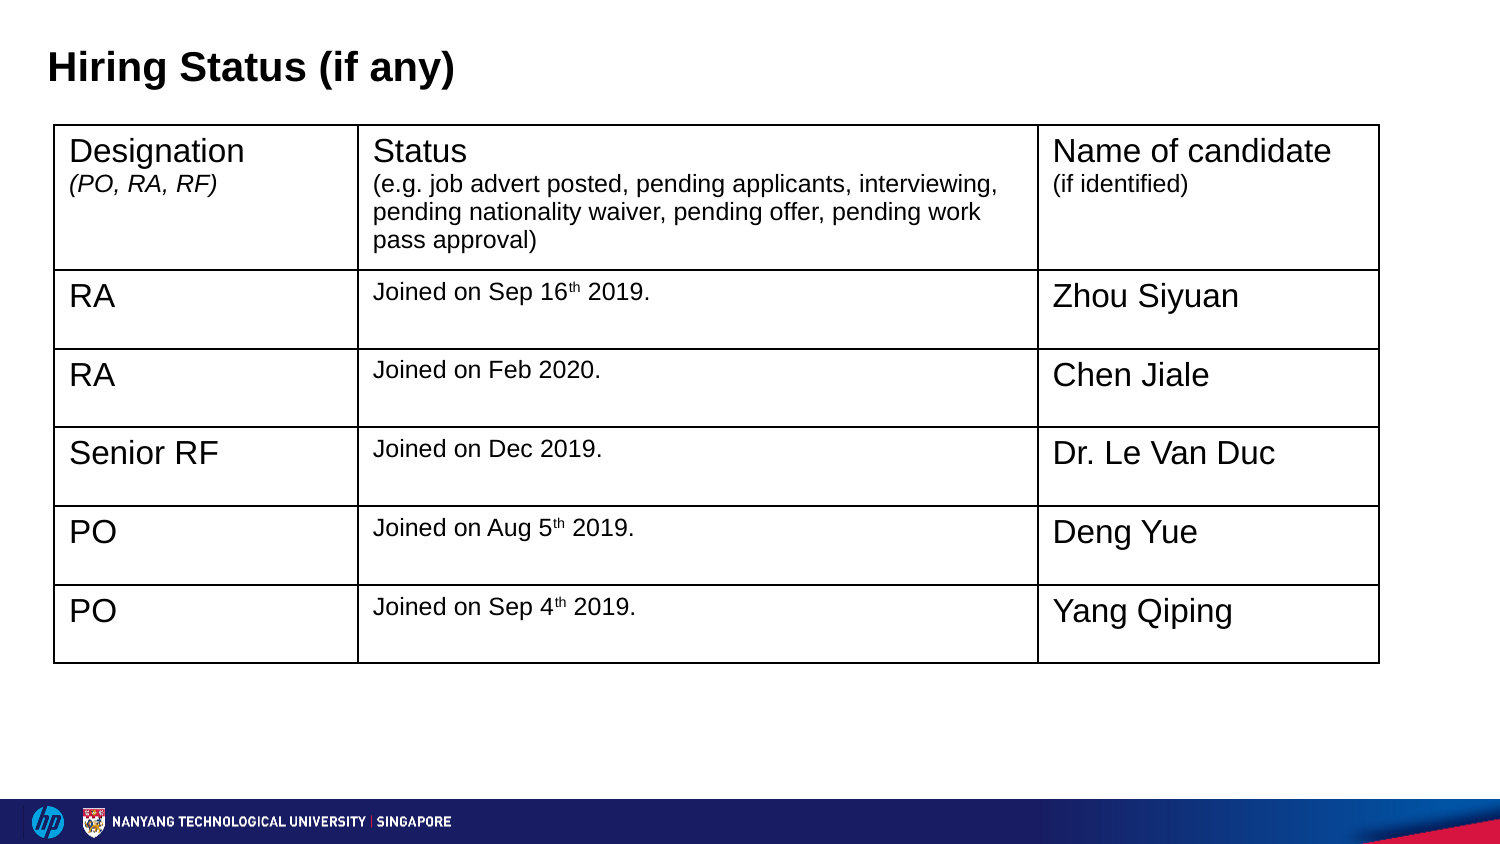

Hiring Status (if any)
| Designation (PO, RA, RF) | Status (e.g. job advert posted, pending applicants, interviewing, pending nationality waiver, pending offer, pending work pass approval) | Name of candidate (if identified) |
| --- | --- | --- |
| RA | Joined on Sep 16th 2019. | Zhou Siyuan |
| RA | Joined on Feb 2020. | Chen Jiale |
| Senior RF | Joined on Dec 2019. | Dr. Le Van Duc |
| PO | Joined on Aug 5th 2019. | Deng Yue |
| PO | Joined on Sep 4th 2019. | Yang Qiping |
2